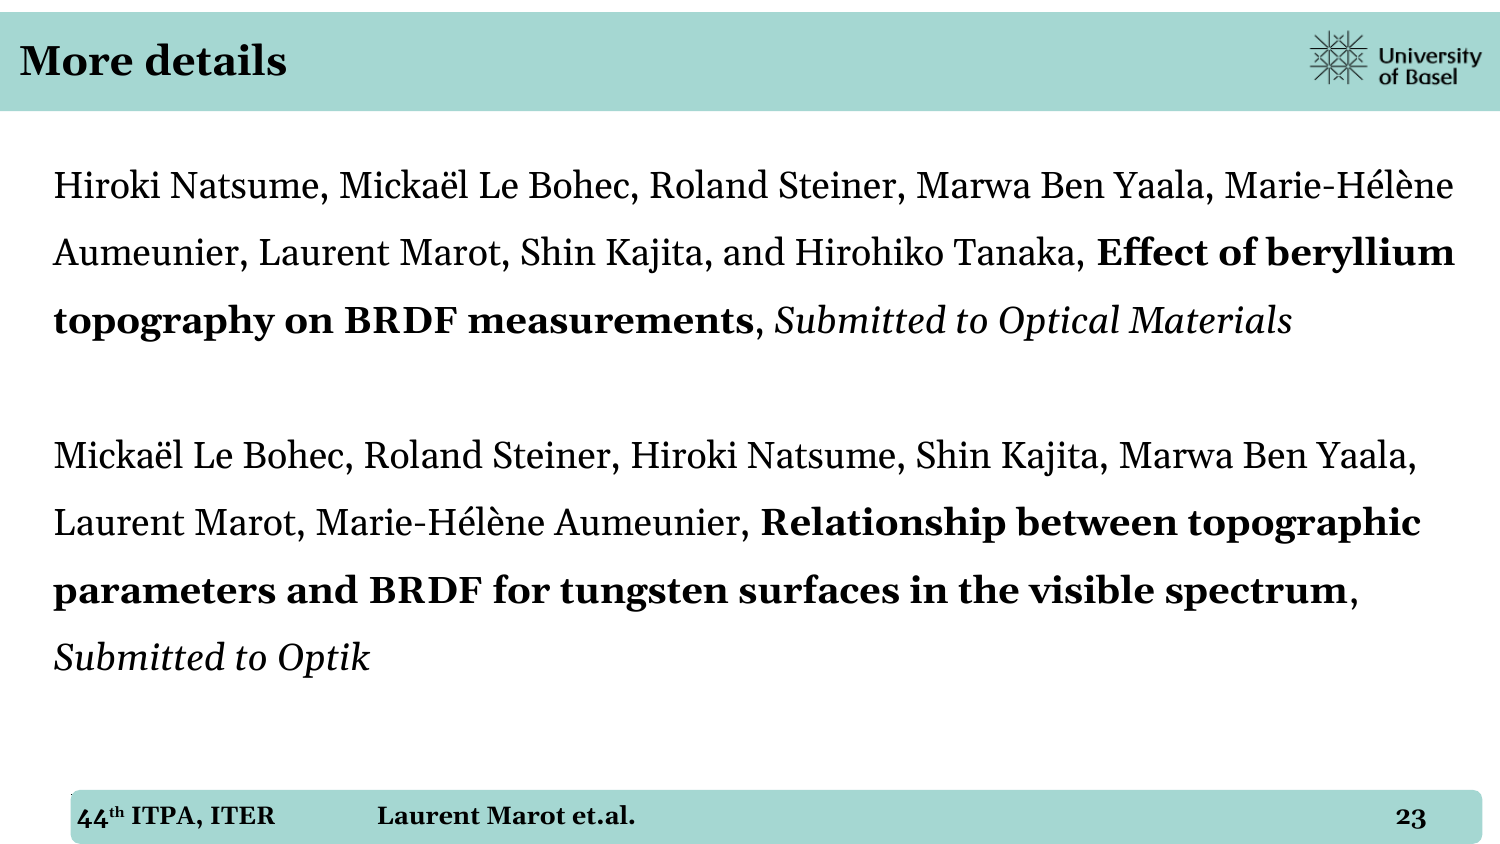

# More details
Hiroki Natsume, Mickaël Le Bohec, Roland Steiner, Marwa Ben Yaala, Marie-Hélène Aumeunier, Laurent Marot, Shin Kajita, and Hirohiko Tanaka, Effect of beryllium topography on BRDF measurements, Submitted to Optical Materials

Mickaël Le Bohec, Roland Steiner, Hiroki Natsume, Shin Kajita, Marwa Ben Yaala, Laurent Marot, Marie-Hélène Aumeunier, Relationship between topographic parameters and BRDF for tungsten surfaces in the visible spectrum, Submitted to Optik